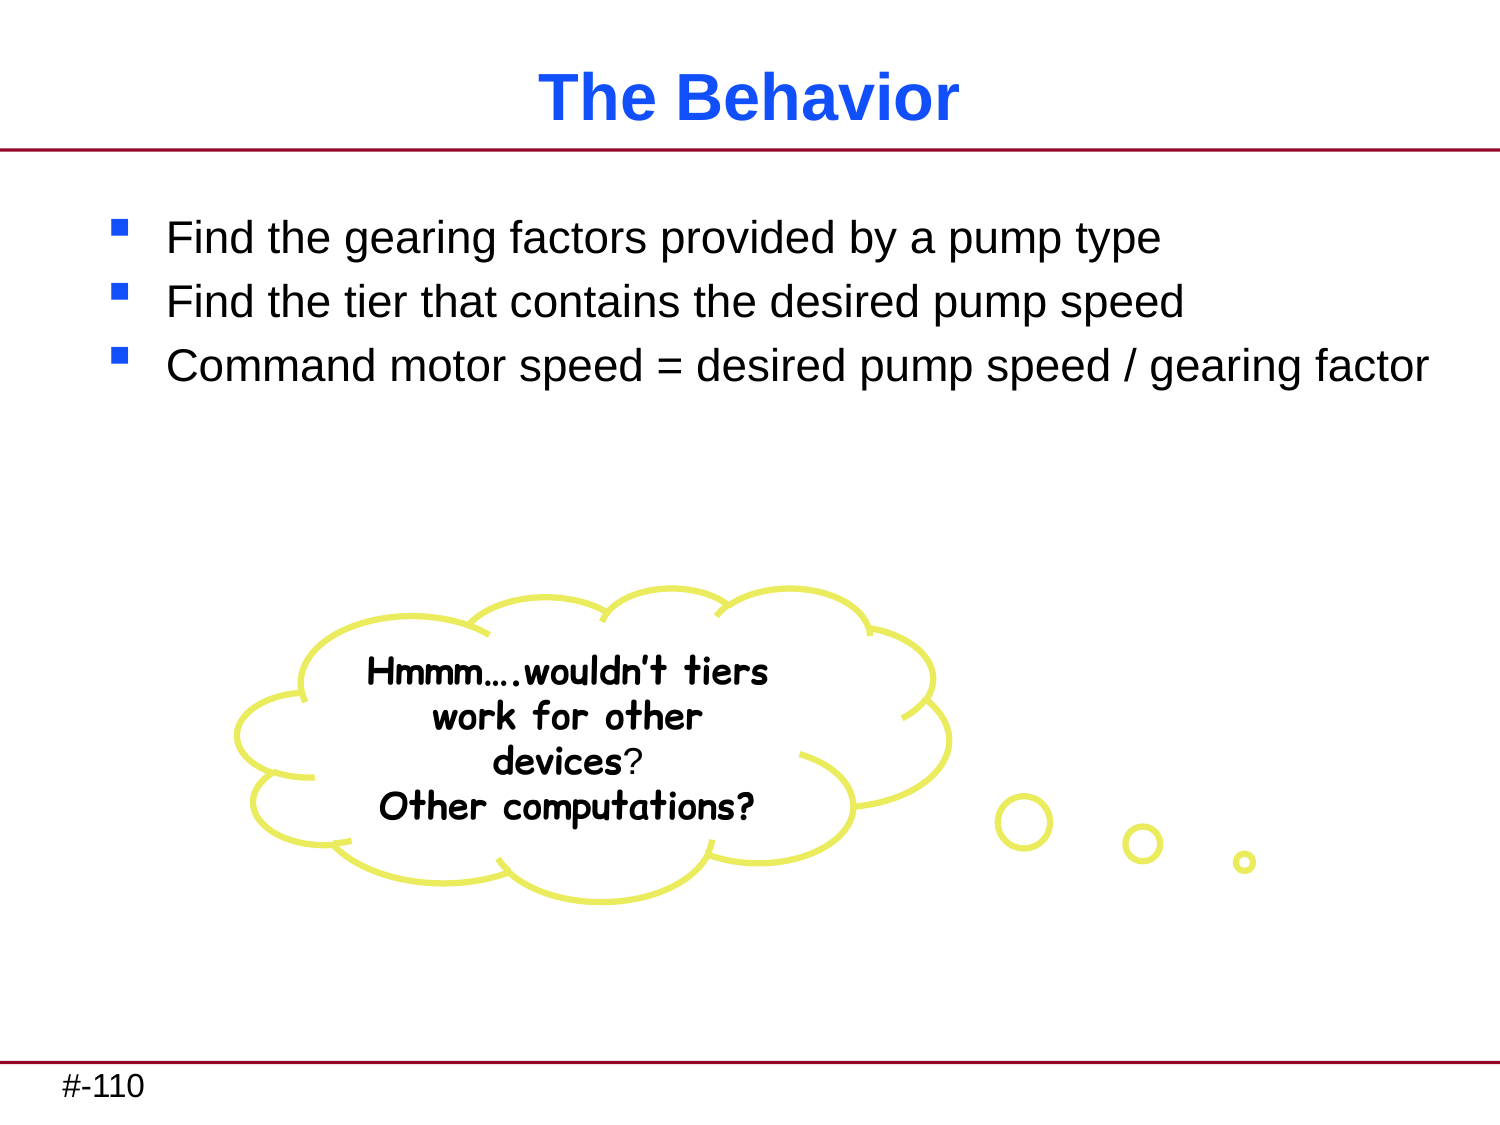

# The Behavior
Find the gearing factors provided by a pump type
Find the tier that contains the desired pump speed
Command motor speed = desired pump speed / gearing factor

Hmmm….wouldn’t tiers work for other devices?
Other computations?